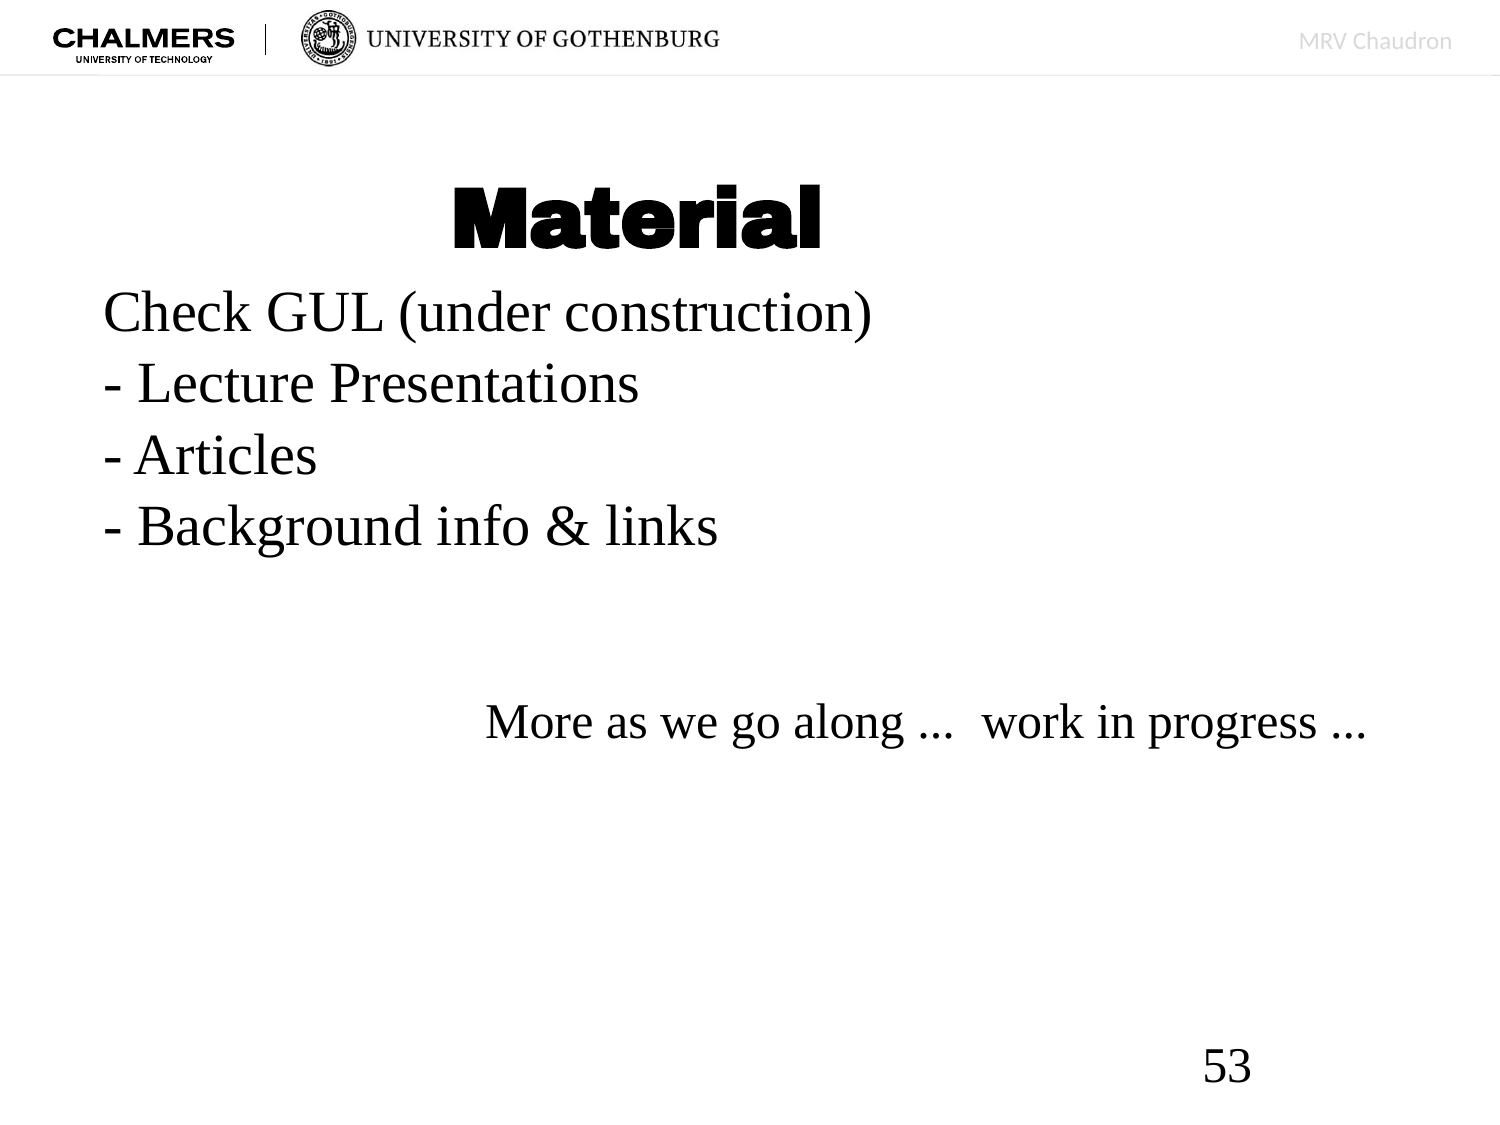

Material
Check GUL (under construction)
- Lecture Presentations
- Articles
- Background info & links
More as we go along ...
work in progress ...
53